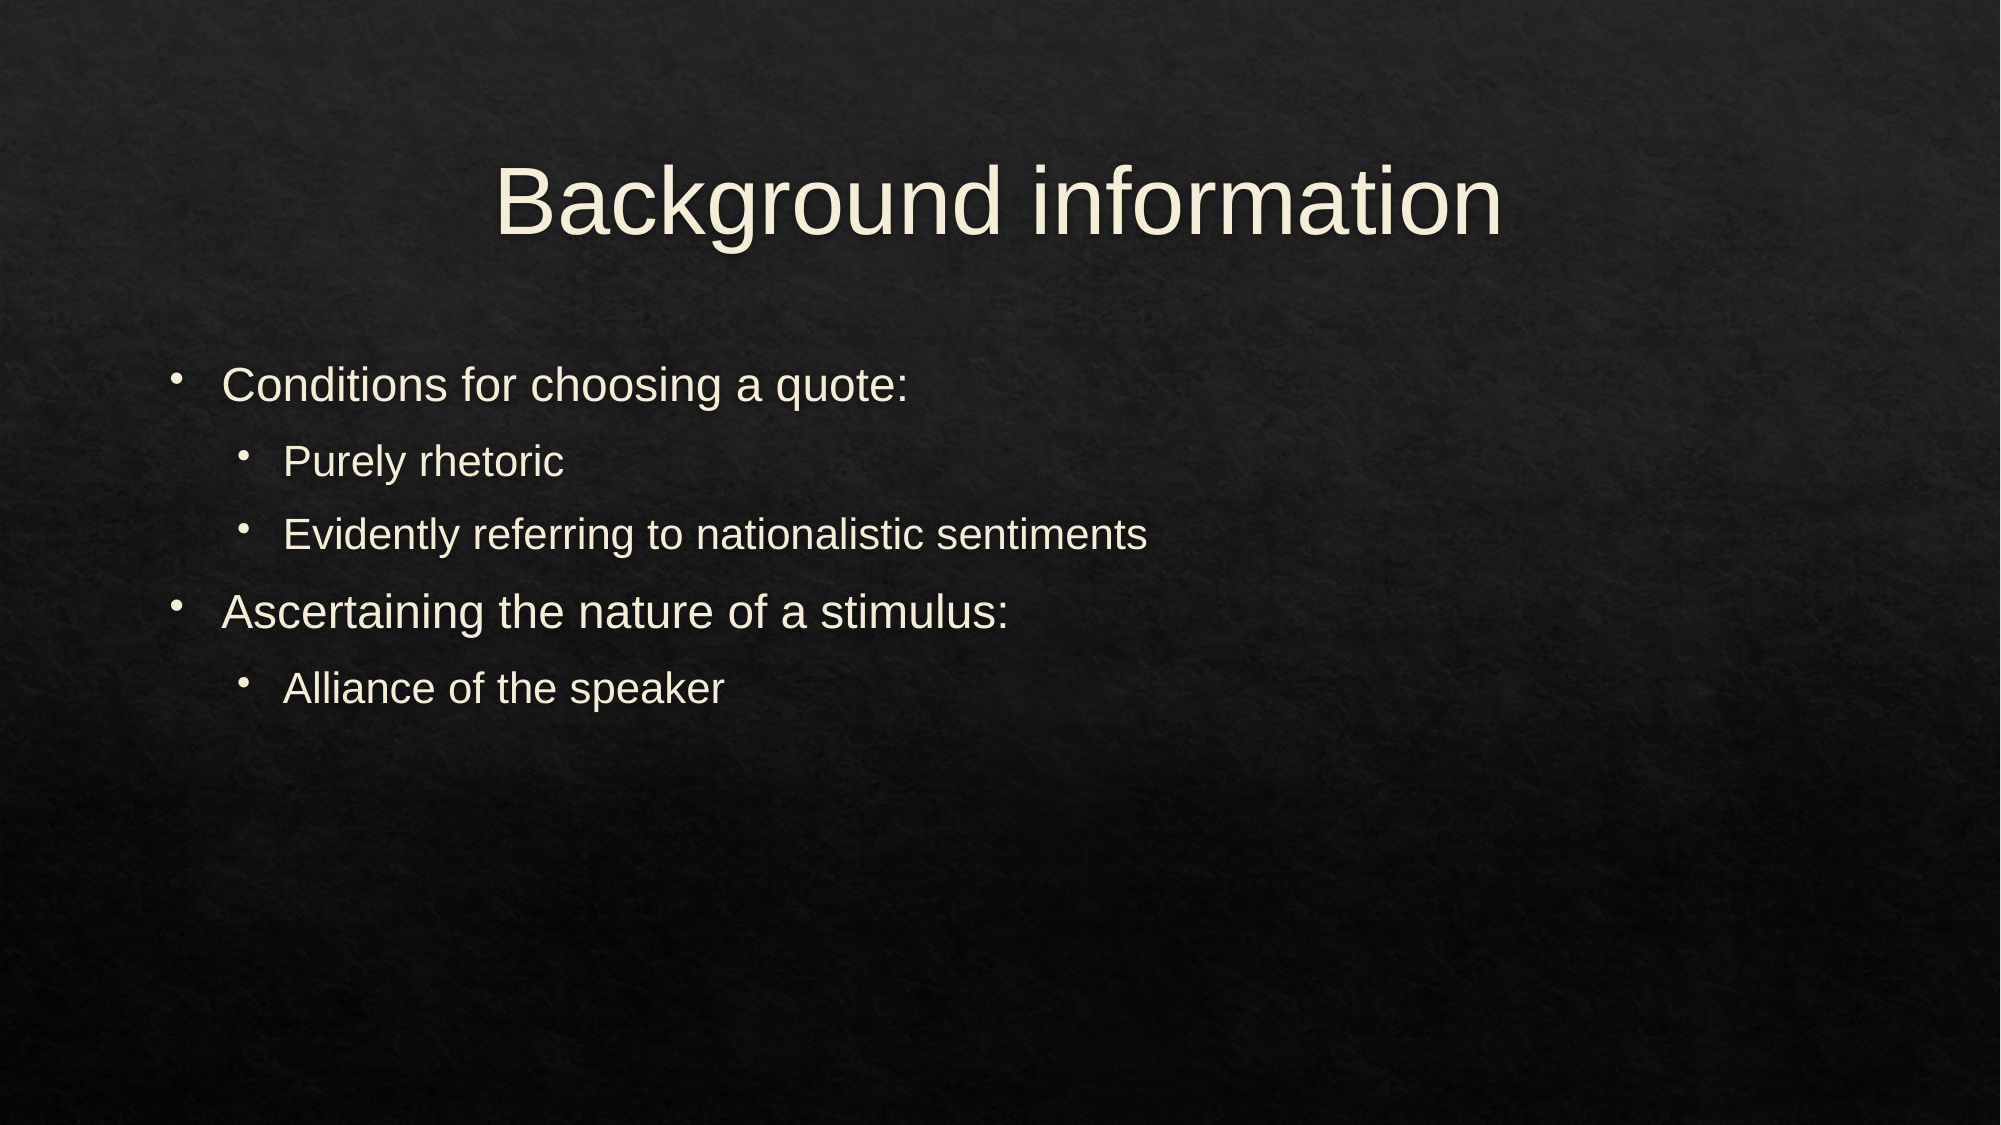

# Background information
Conditions for choosing a quote:
Purely rhetoric
Evidently referring to nationalistic sentiments
Ascertaining the nature of a stimulus:
Alliance of the speaker